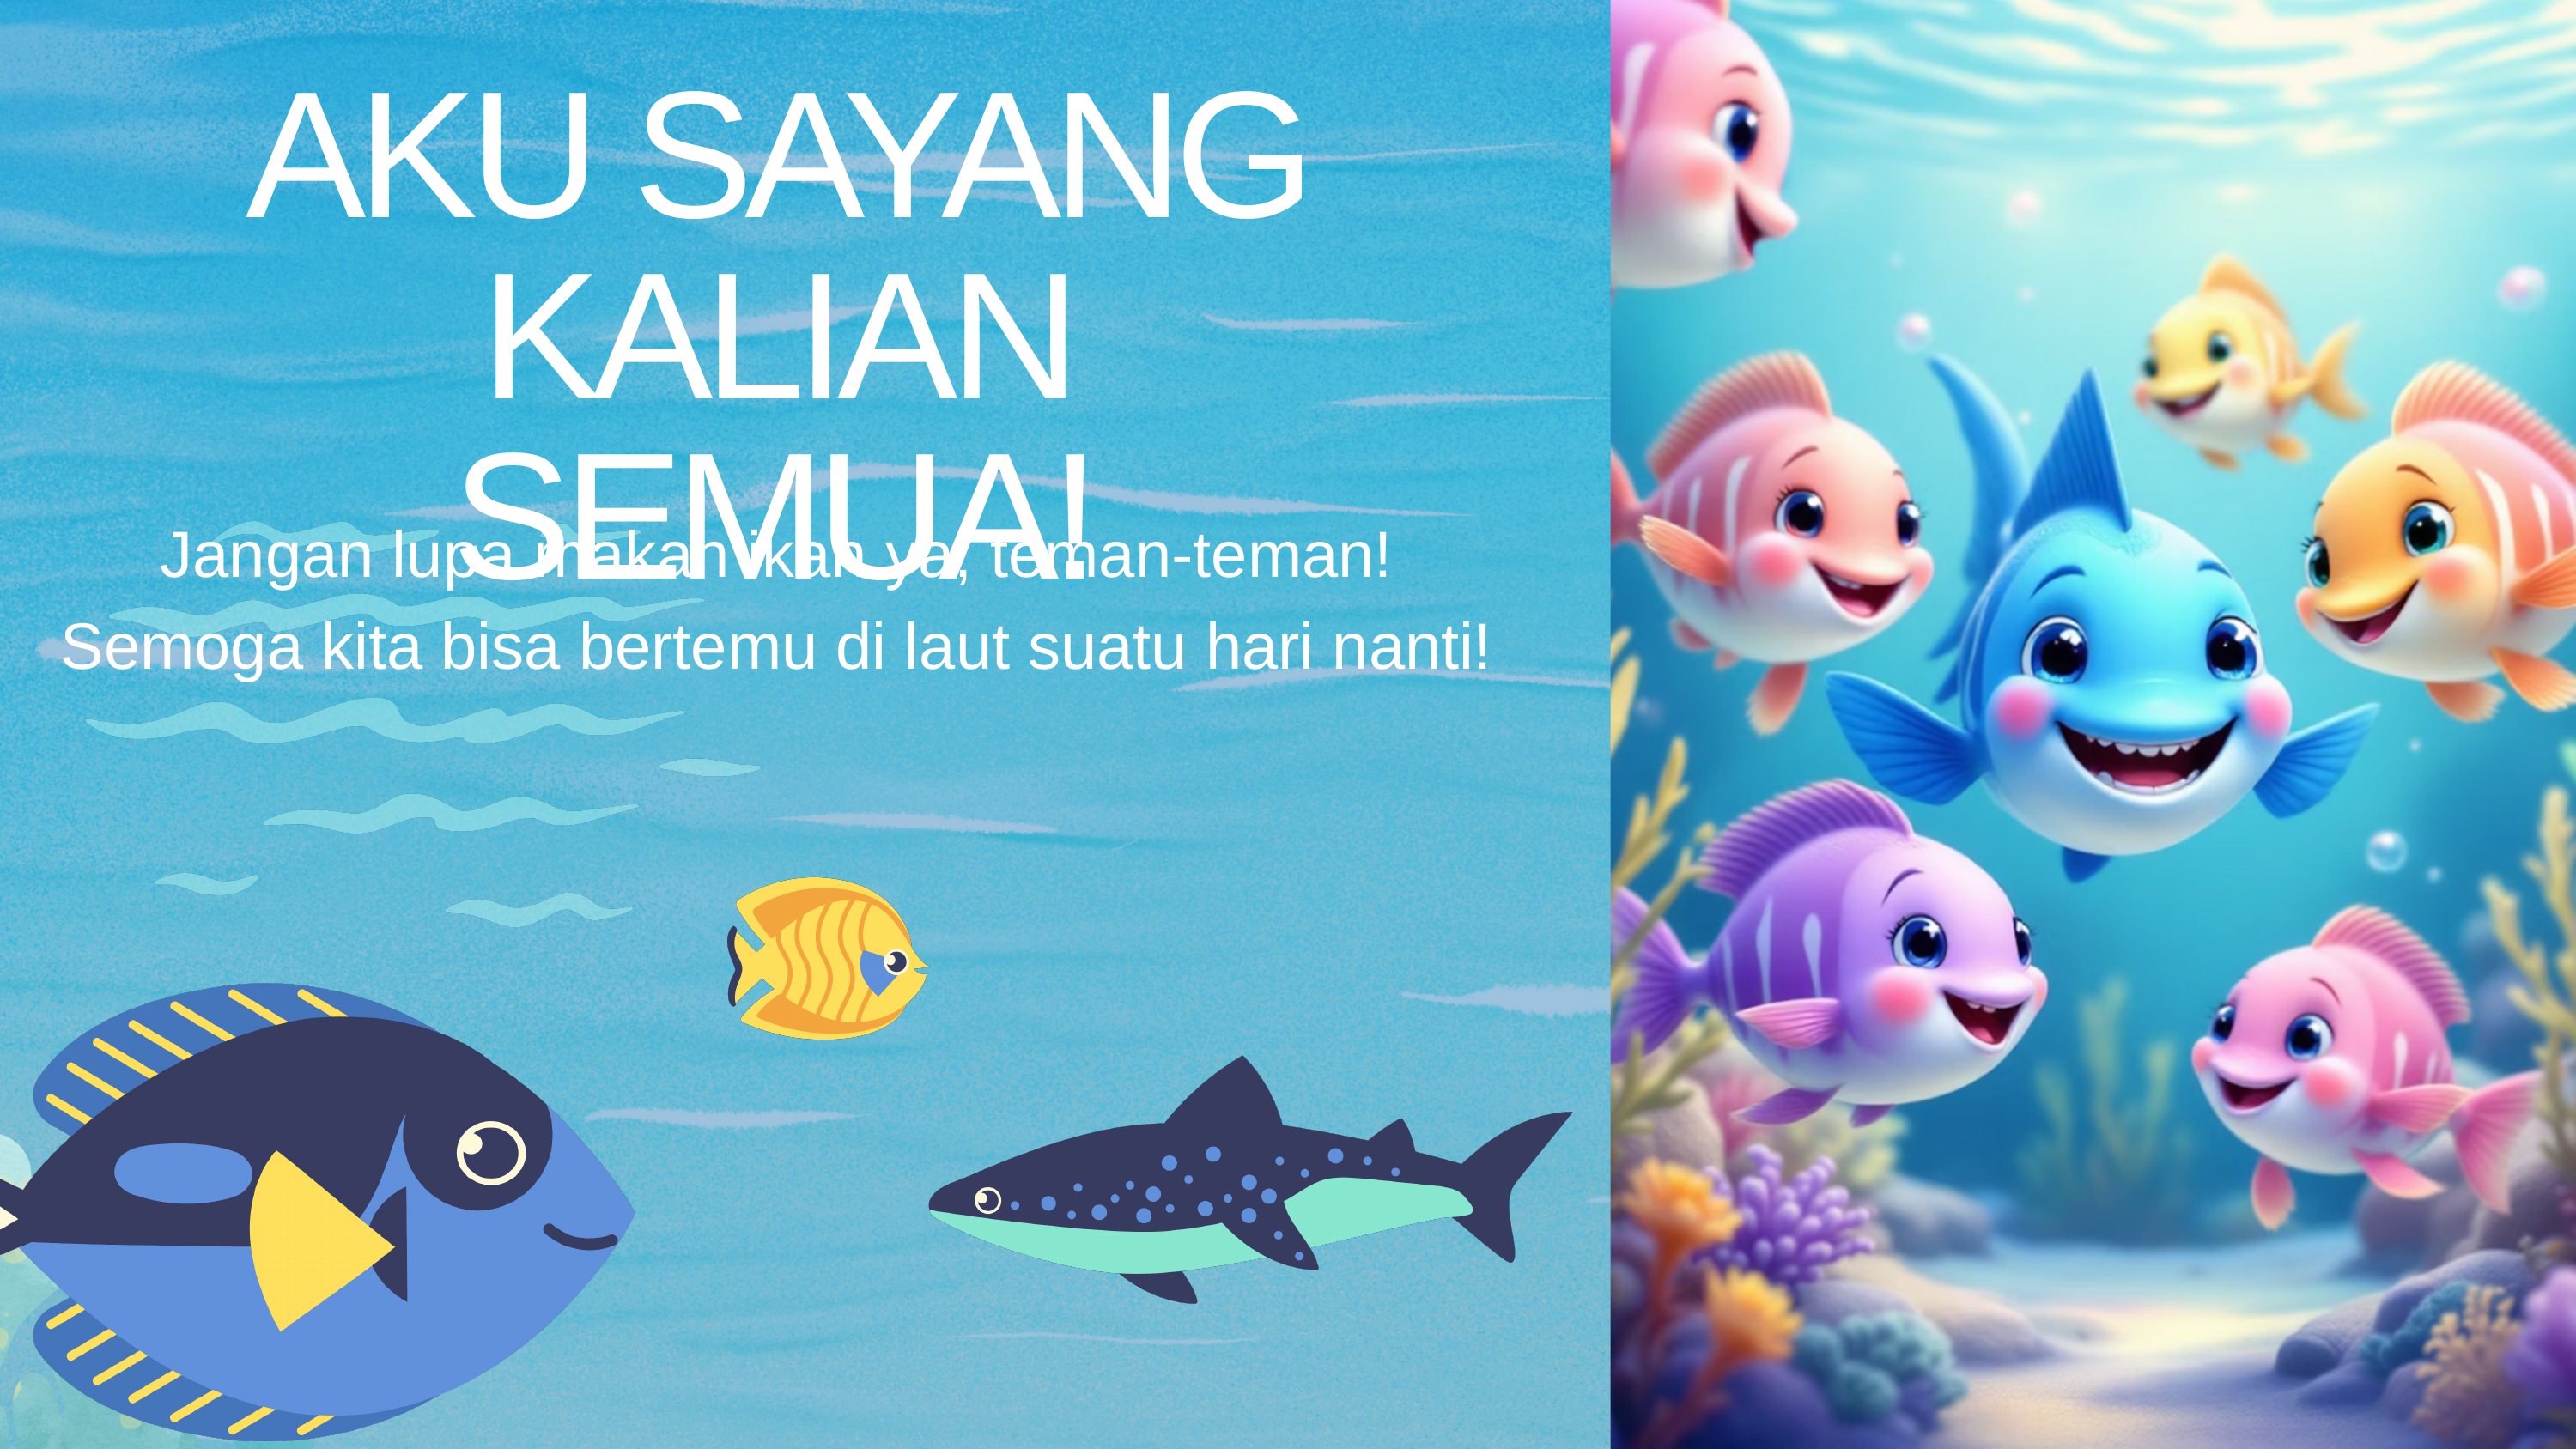

AKU SAYANG KALIAN SEMUA!

Jangan lupa makan ikan ya, teman-teman!
Semoga kita bisa bertemu di laut suatu hari nanti!